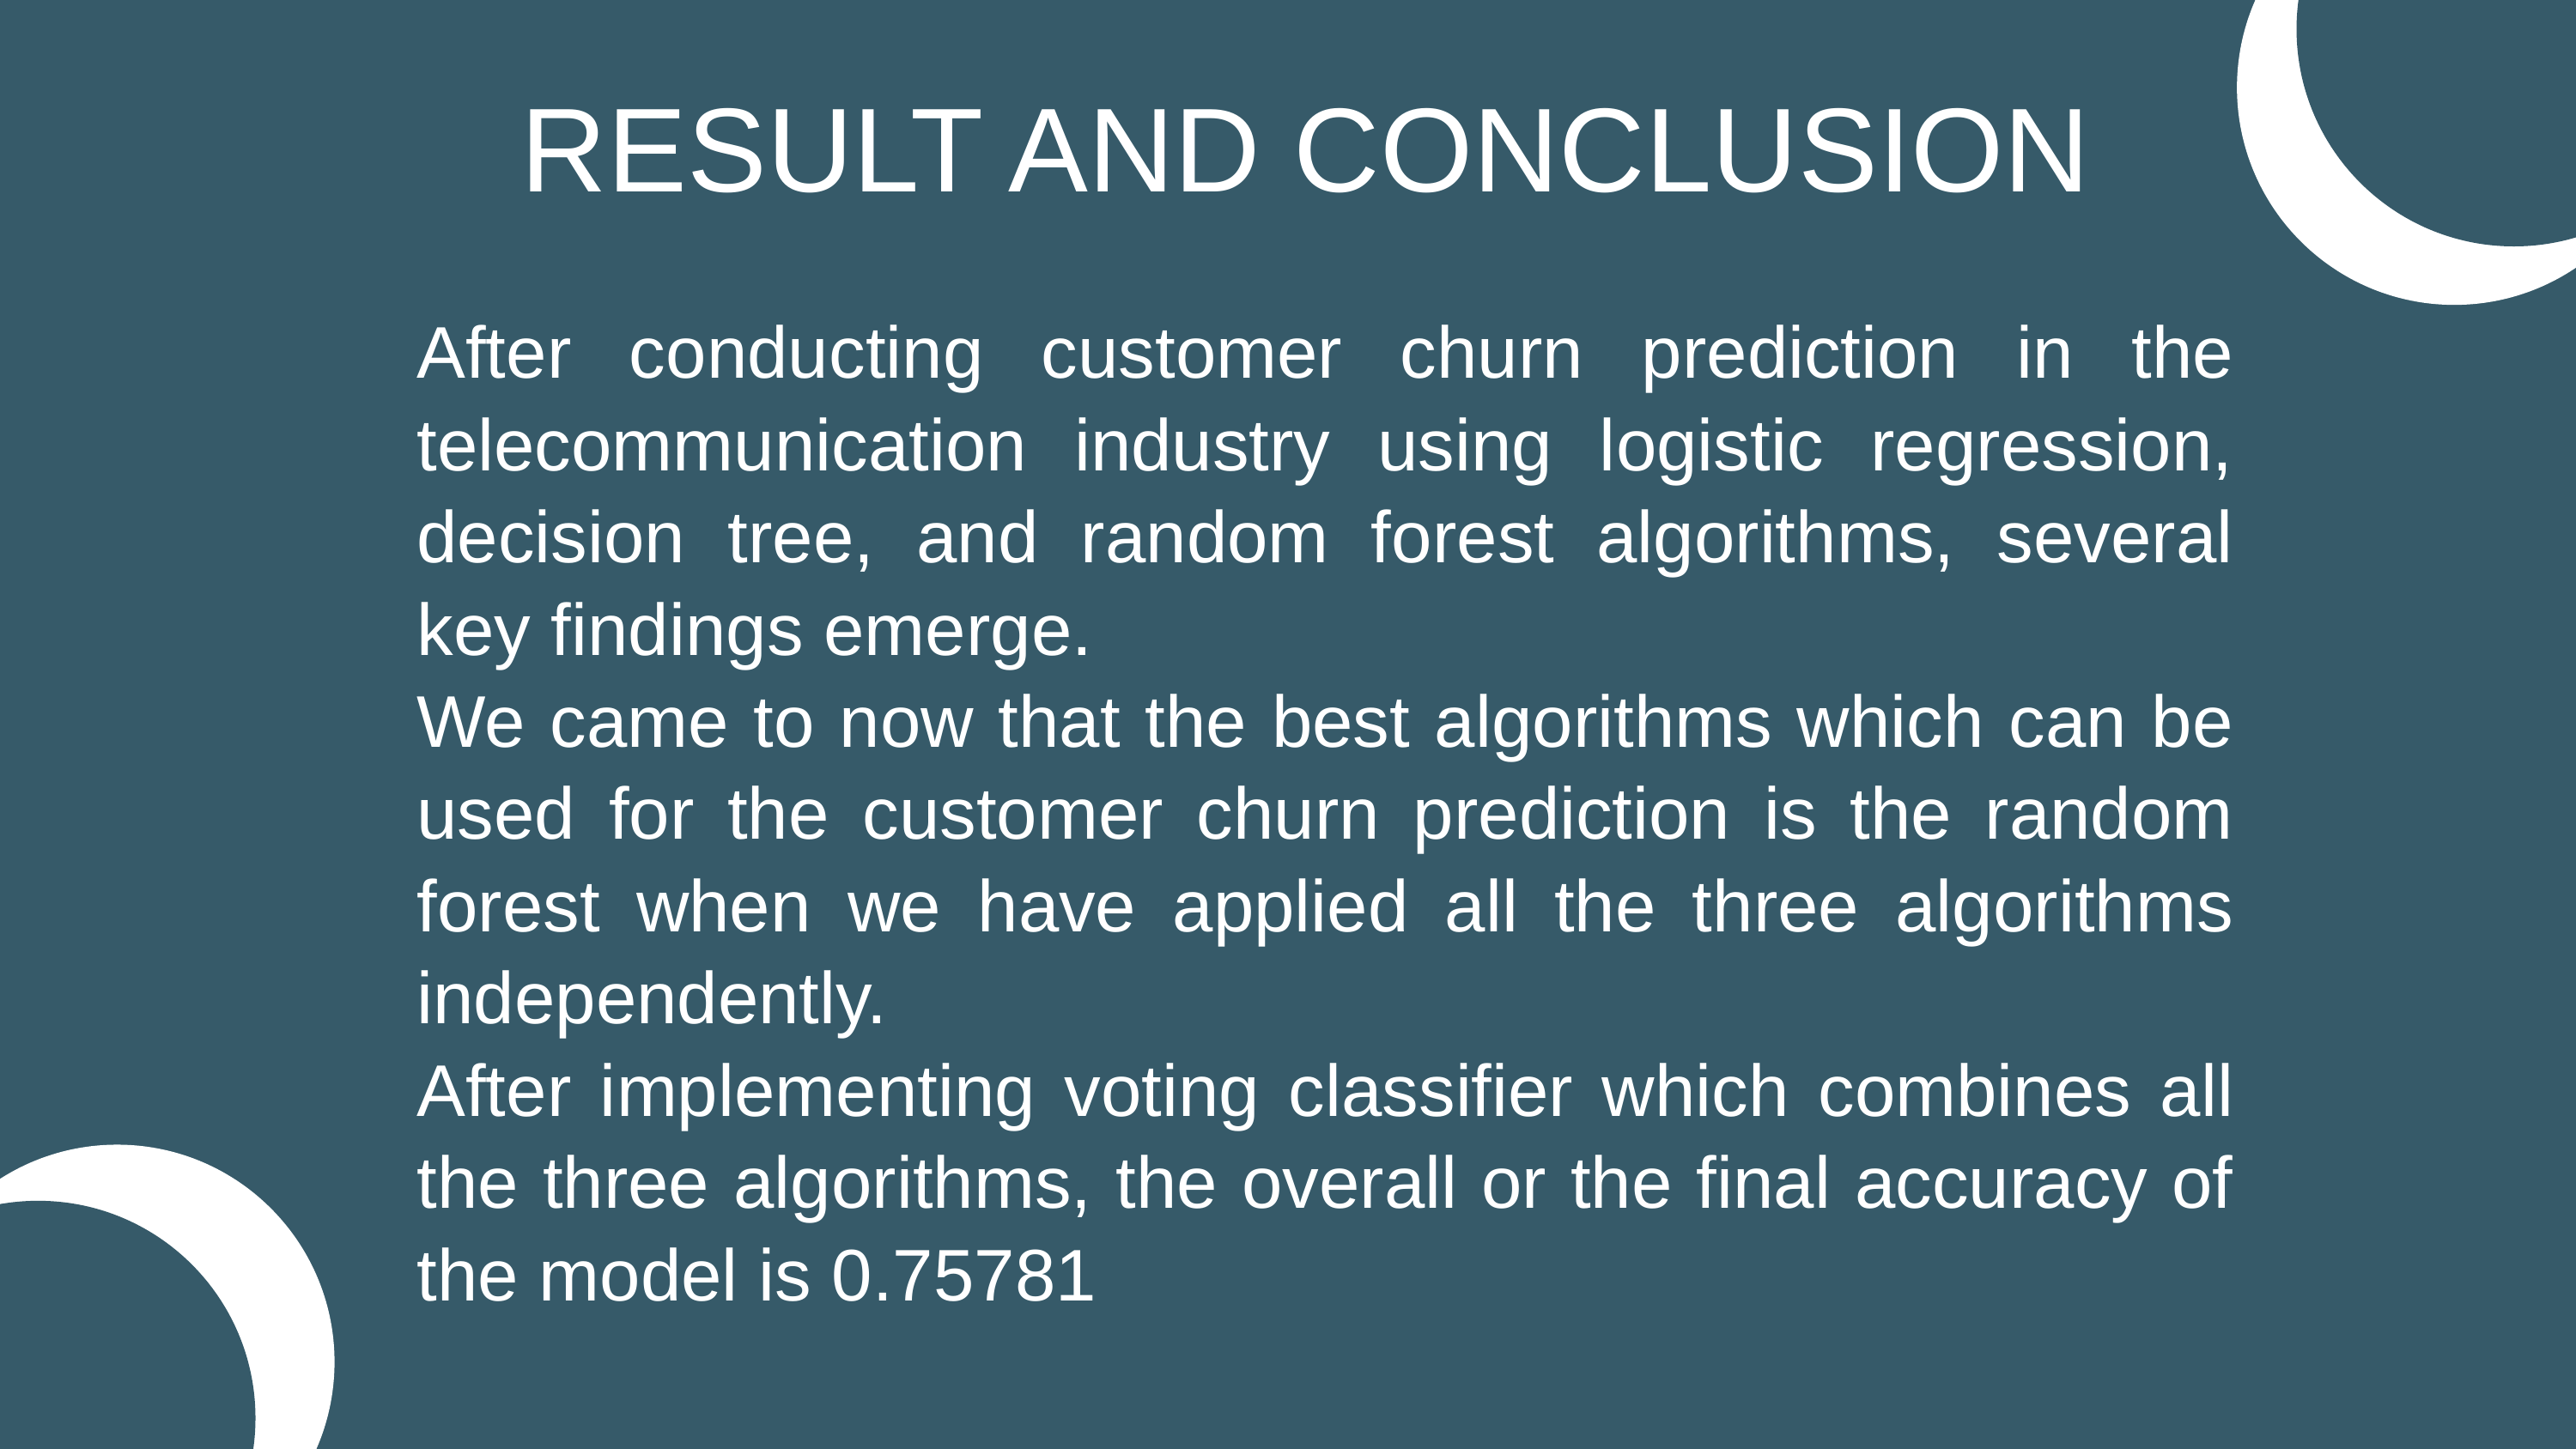

RESULT AND CONCLUSION
After conducting customer churn prediction in the telecommunication industry using logistic regression, decision tree, and random forest algorithms, several key findings emerge.
We came to now that the best algorithms which can be used for the customer churn prediction is the random forest when we have applied all the three algorithms independently.
After implementing voting classifier which combines all the three algorithms, the overall or the final accuracy of the model is 0.75781